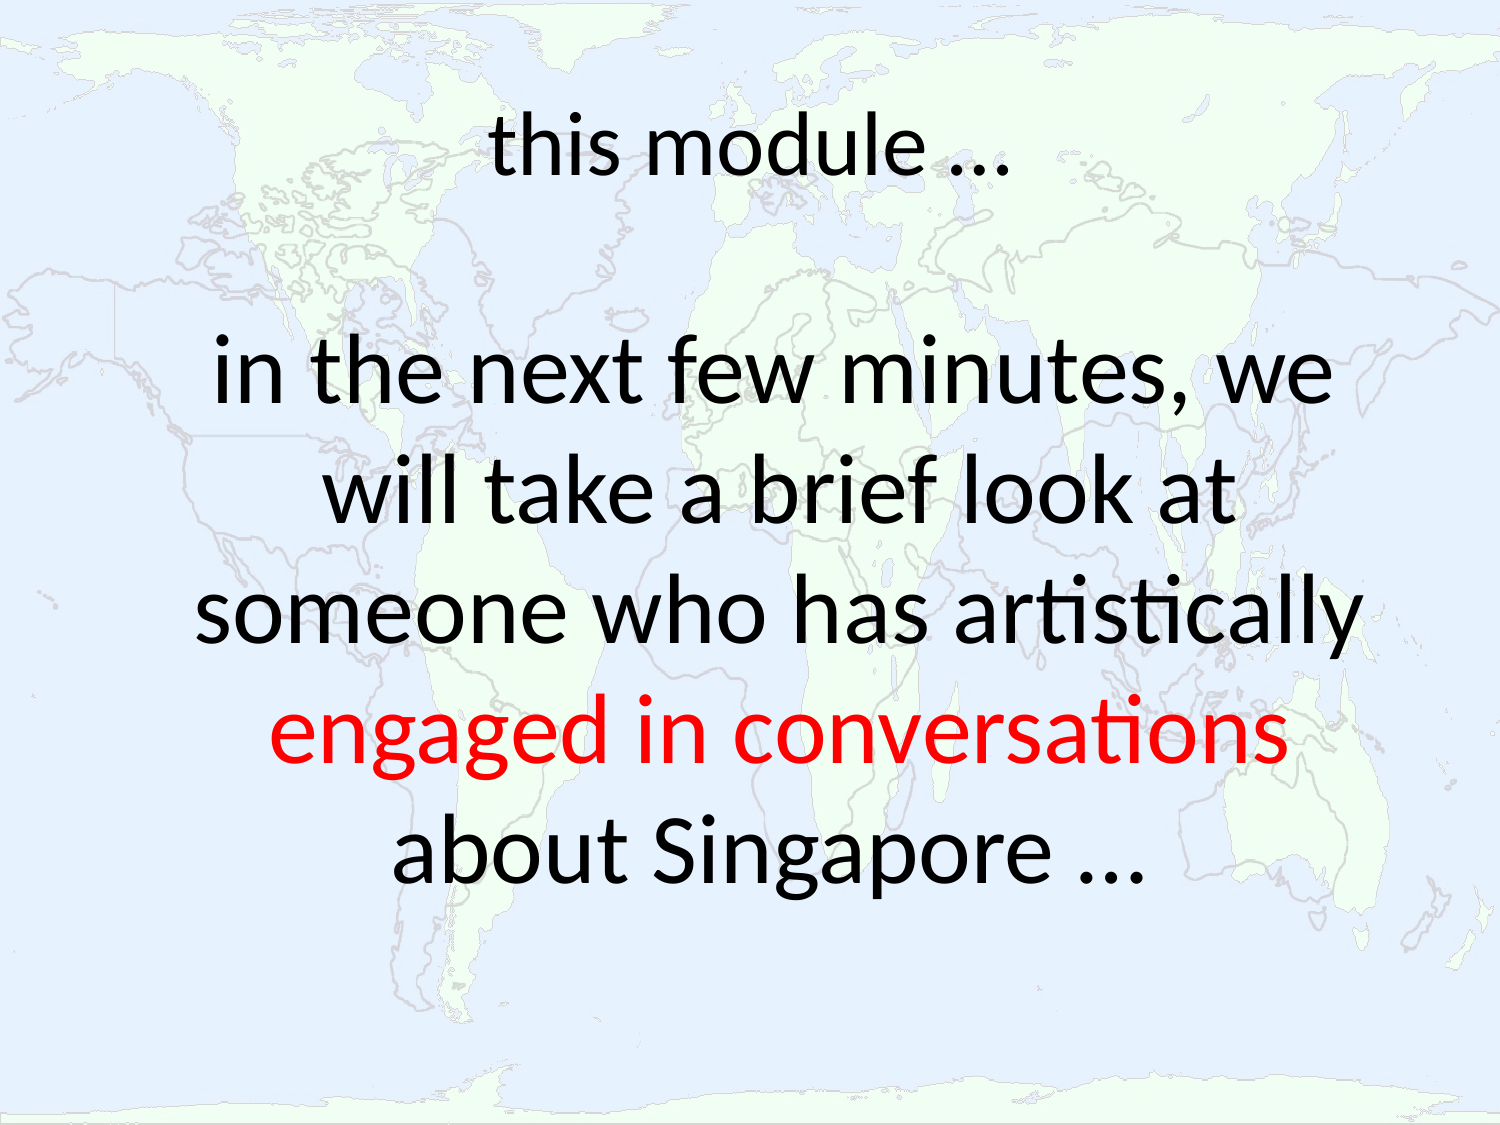

# this module …

  in the next few minutes, we will take a brief look at someone who has artistically engaged in conversations about Singapore …